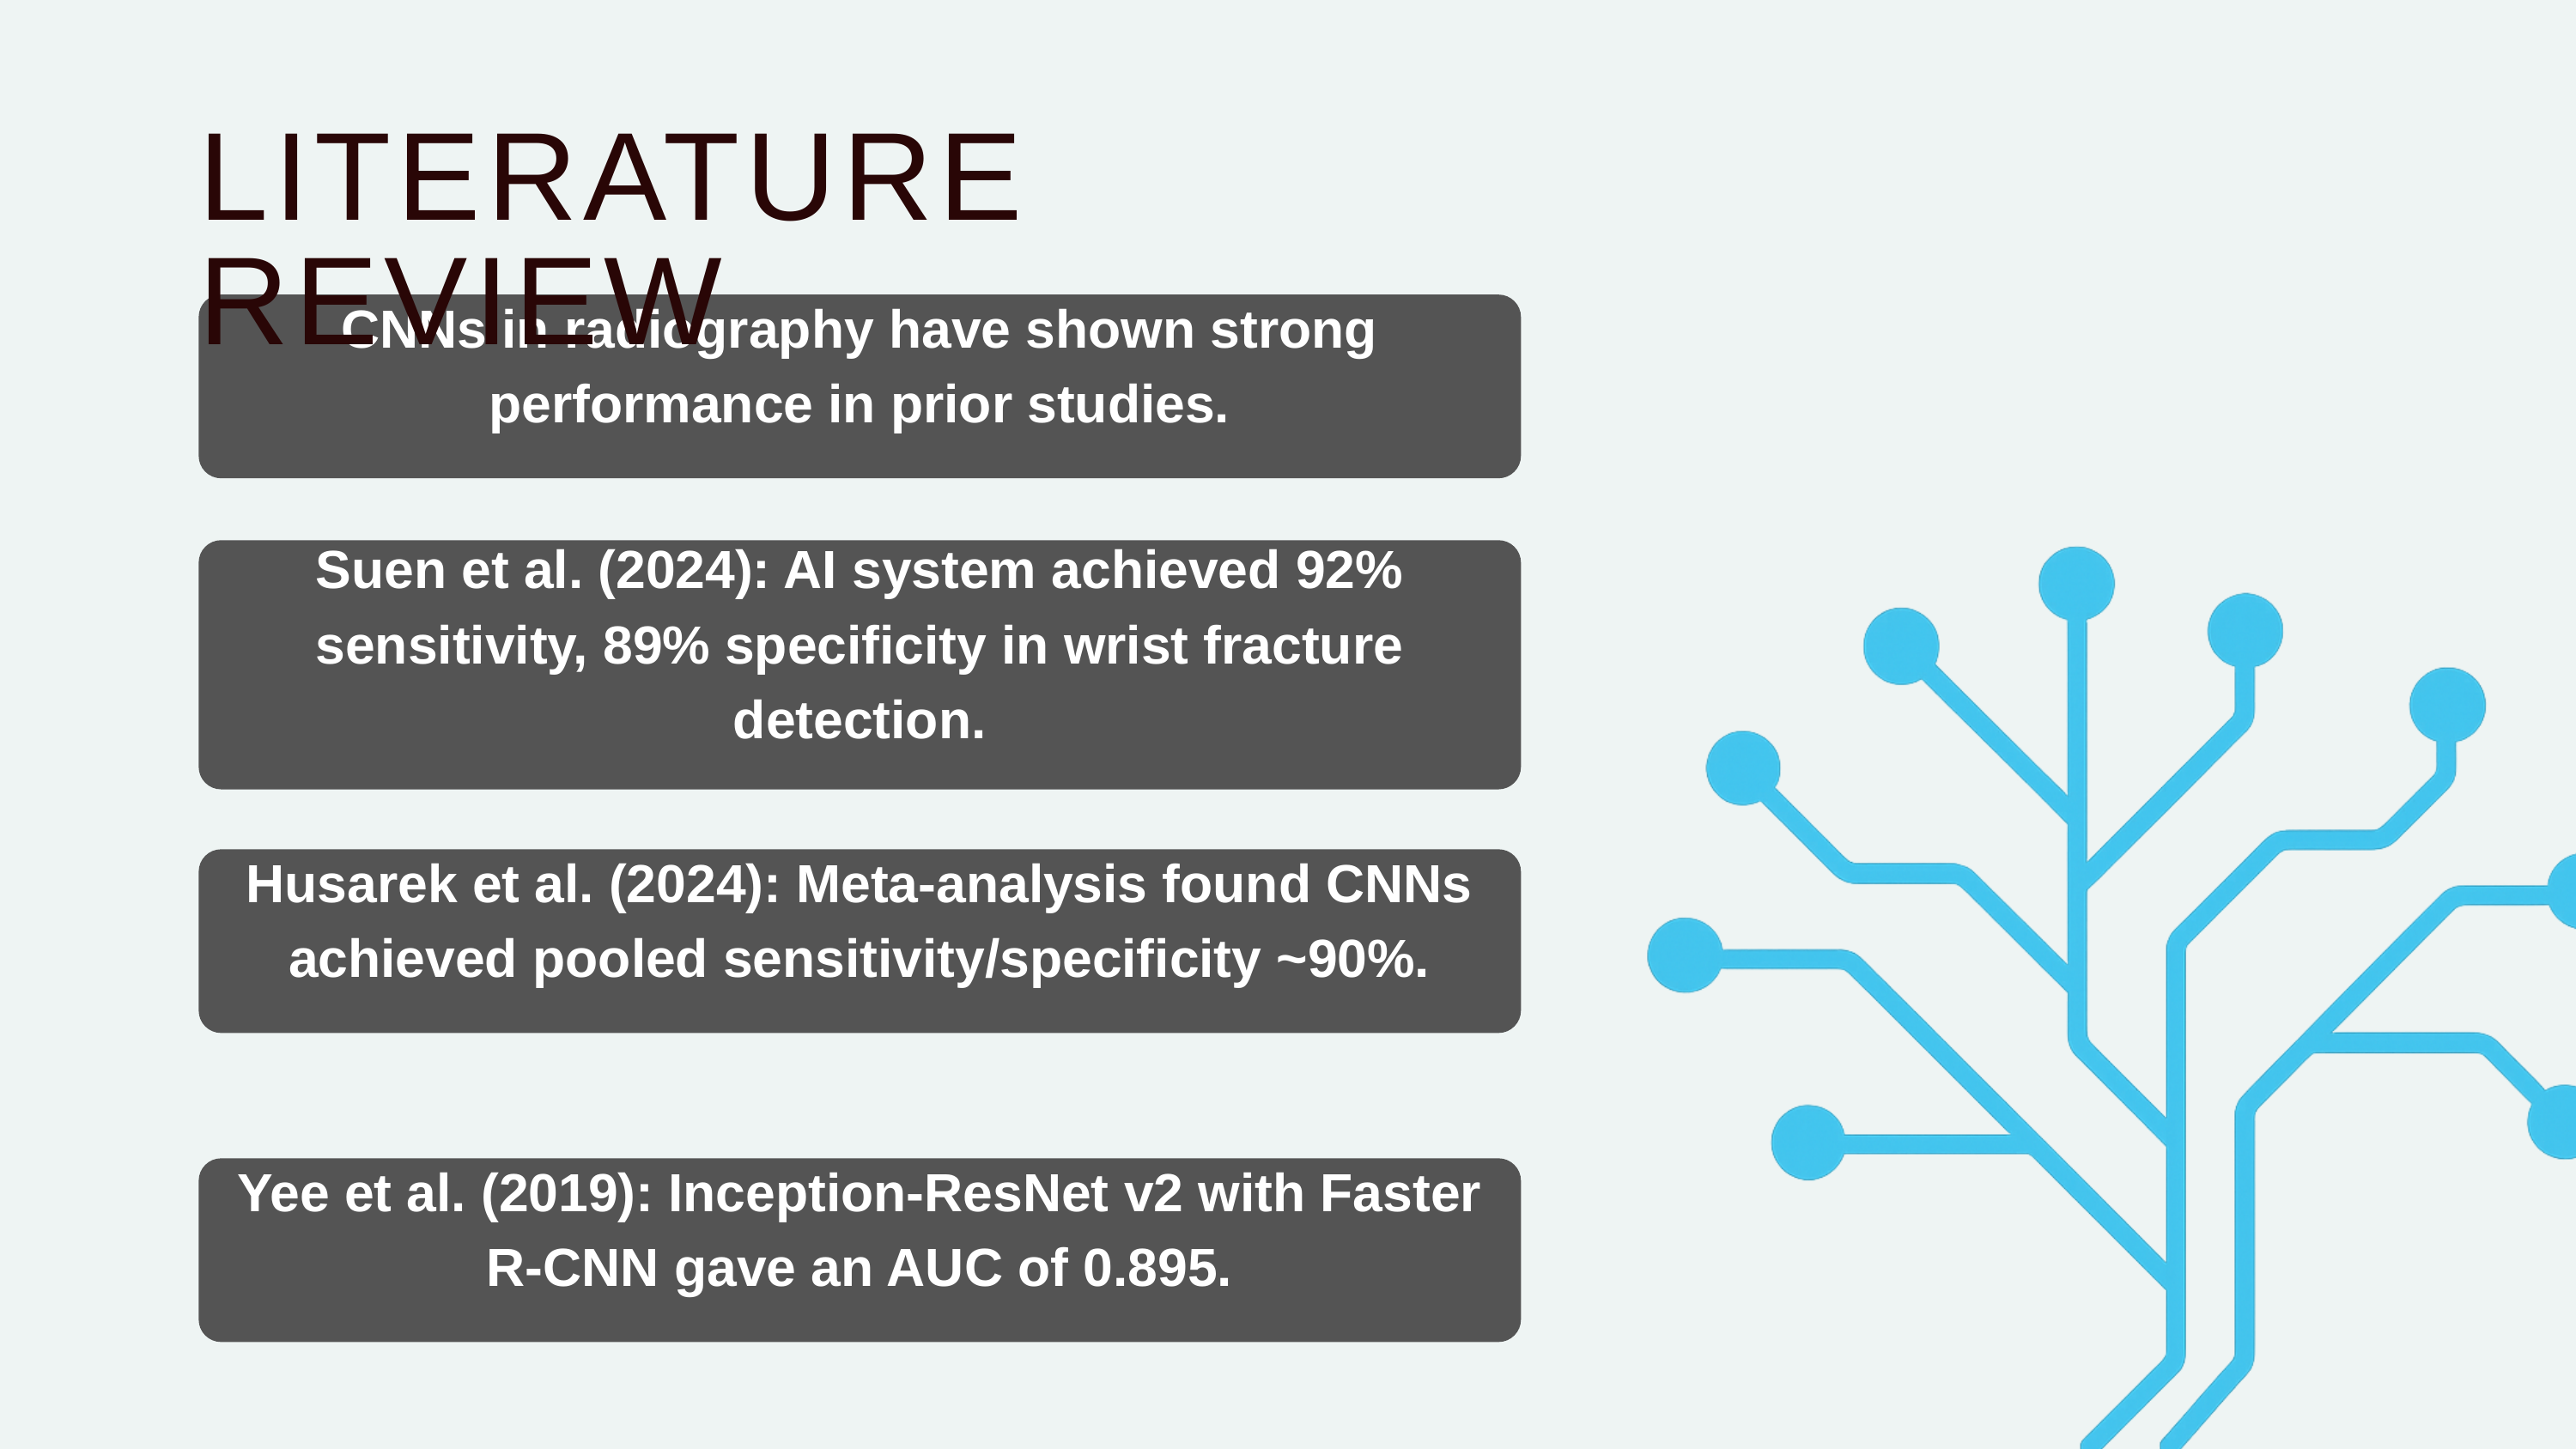

LITERATURE REVIEW

CNNs in radiography have shown strong performance in prior studies.

Suen et al. (2024): AI system achieved 92% sensitivity, 89% specificity in wrist fracture detection.

Husarek et al. (2024): Meta-analysis found CNNs achieved pooled sensitivity/specificity ~90%.

Yee et al. (2019): Inception-ResNet v2 with Faster R-CNN gave an AUC of 0.895.